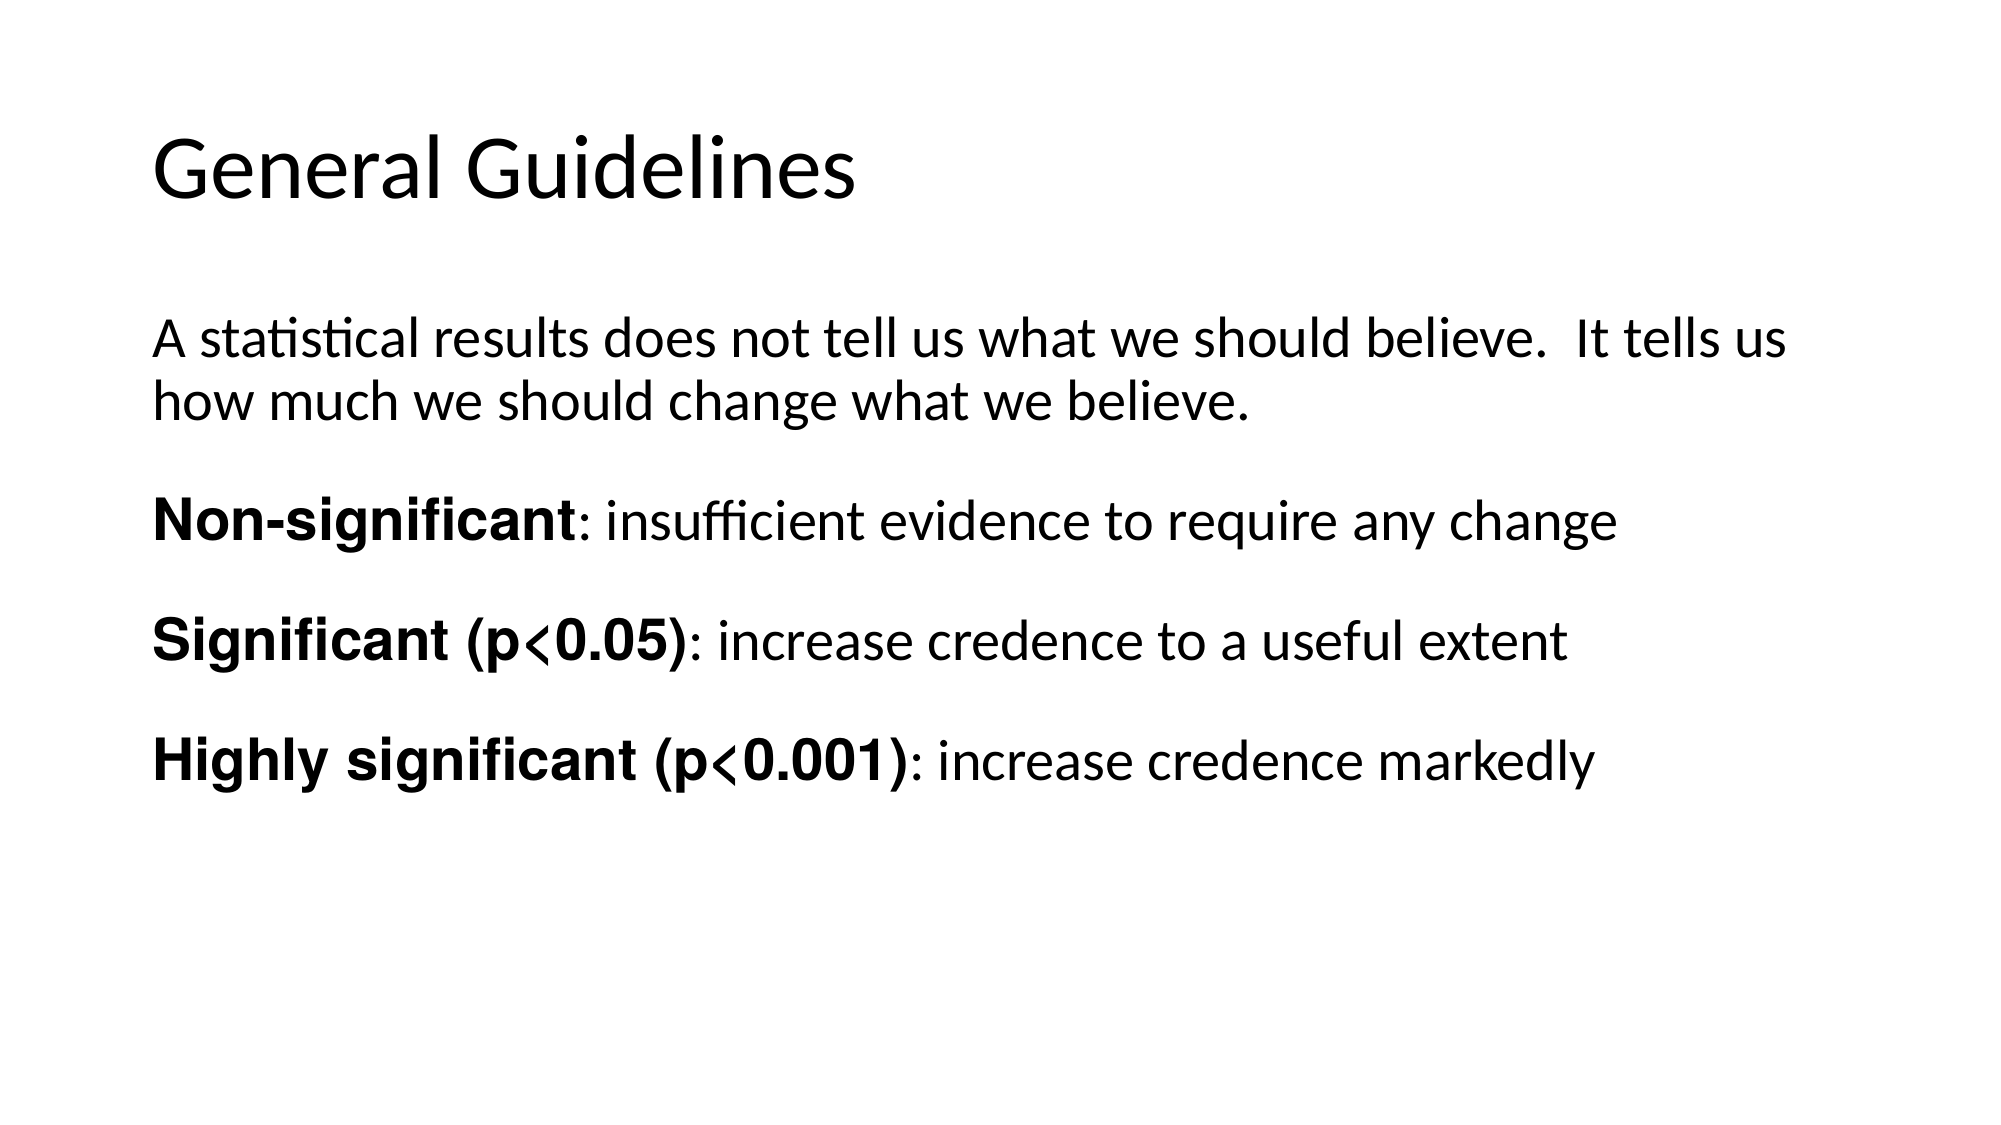

# General Guidelines
A statistical results does not tell us what we should believe.  It tells us how much we should change what we believe.
Non-significant: insufficient evidence to require any change
Significant (p<0.05): increase credence to a useful extent
Highly significant (p<0.001): increase credence markedly